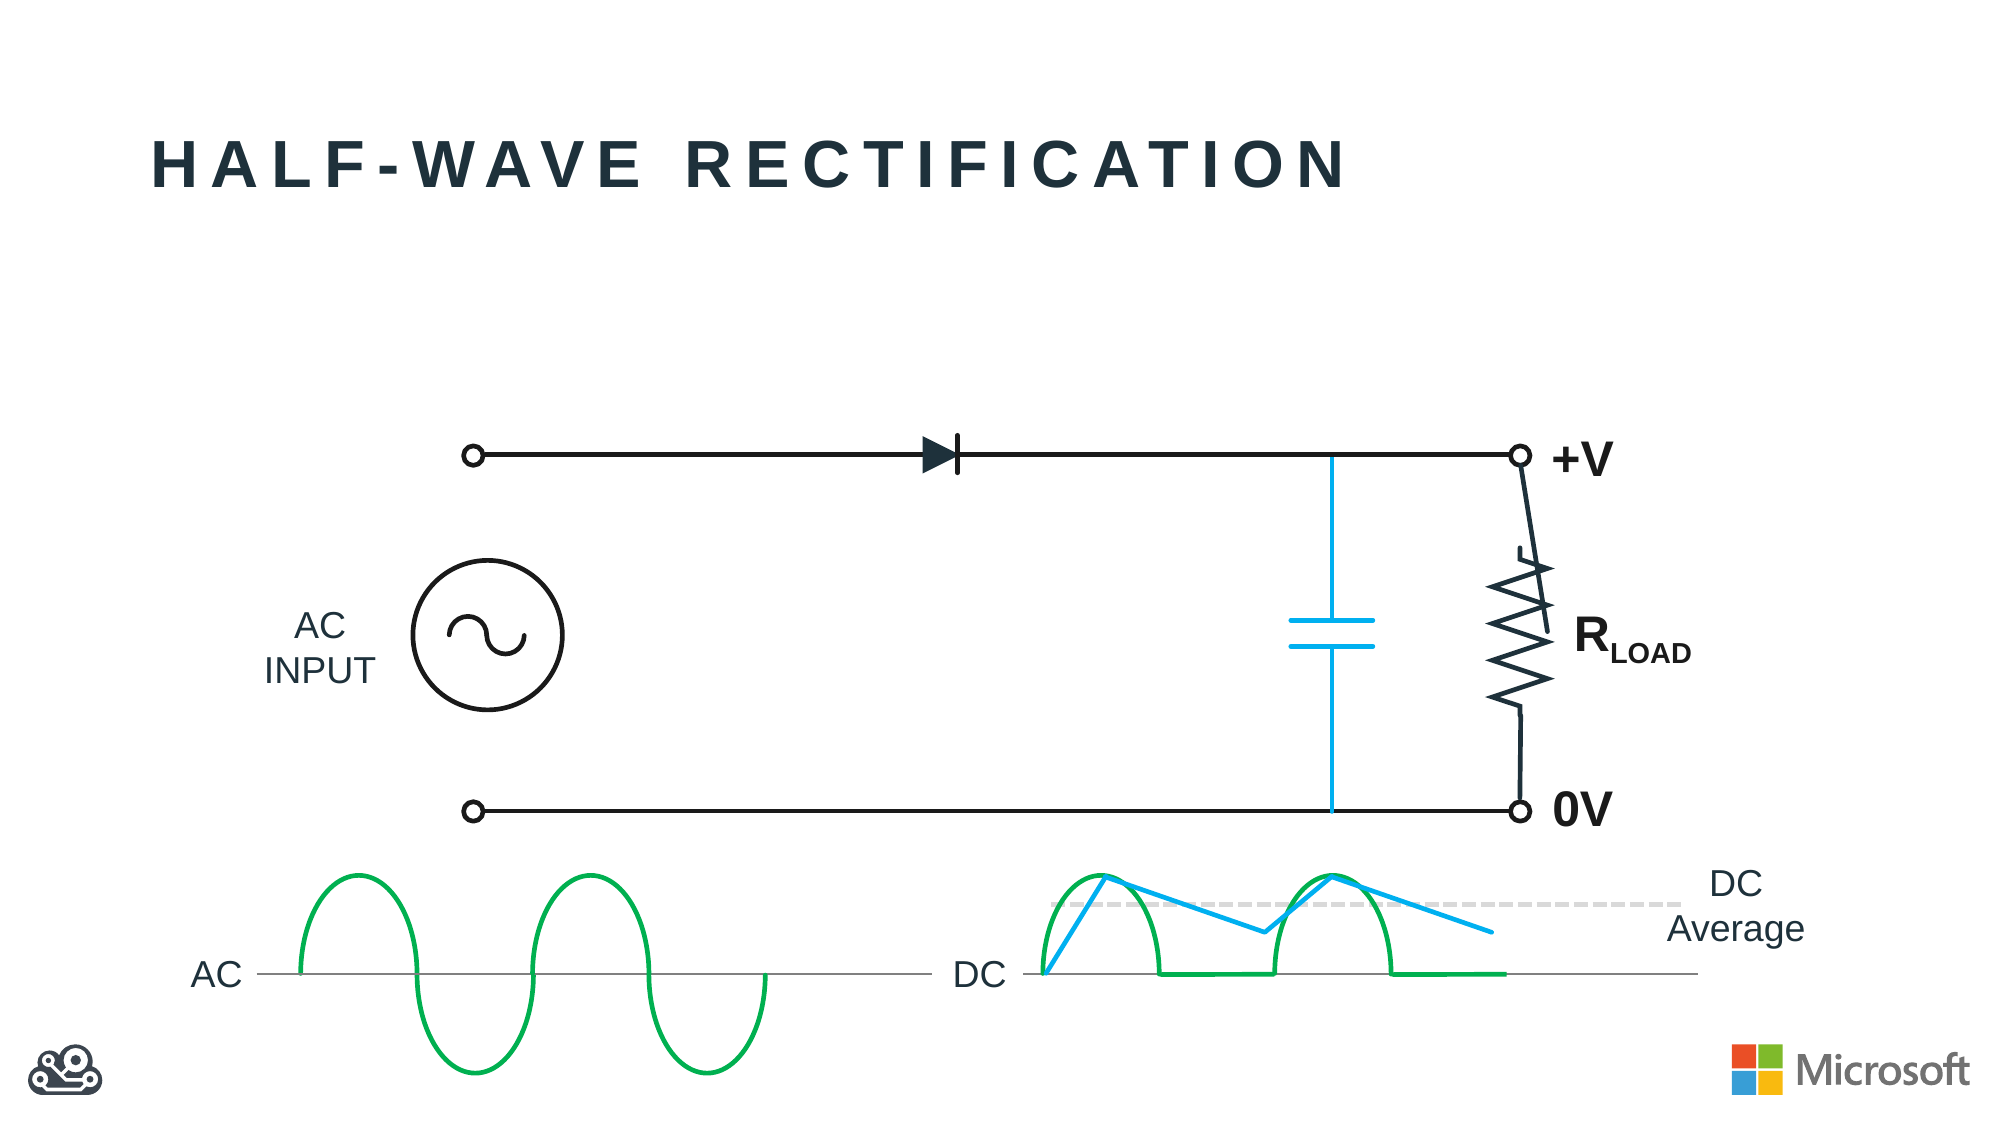

# HALF-WAVE RECTIFICATION
+V

RLOAD
AC
INPUT

0V

DC
Average

AC
DC